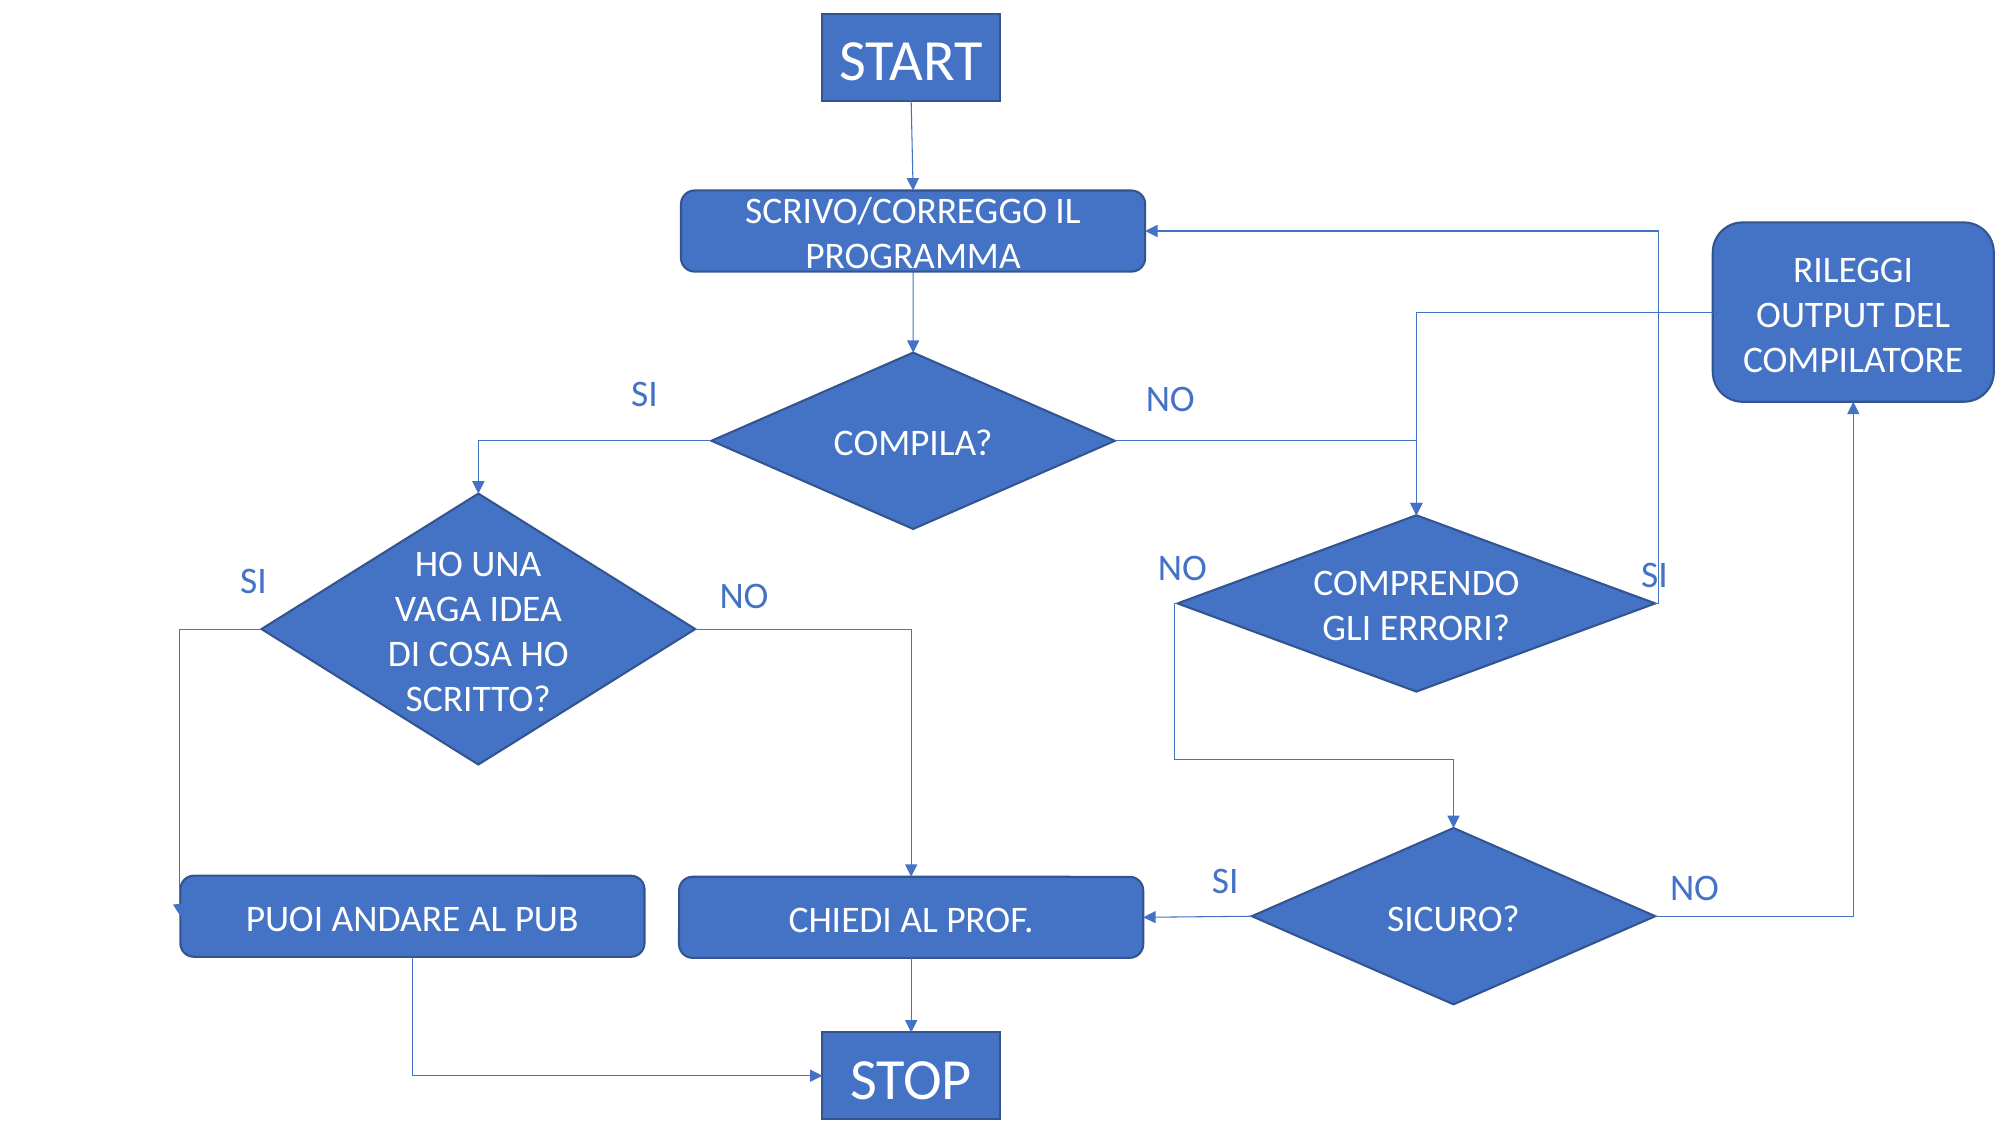

START
SCRIVO/CORREGGO IL PROGRAMMA
RILEGGI OUTPUT DEL COMPILATORE
COMPILA?
SI
NO
HO UNA VAGA IDEA DI COSA HO SCRITTO?
COMPRENDO GLI ERRORI?
NO
SI
SI
NO
SICURO?
SI
NO
PUOI ANDARE AL PUB
CHIEDI AL PROF.
STOP